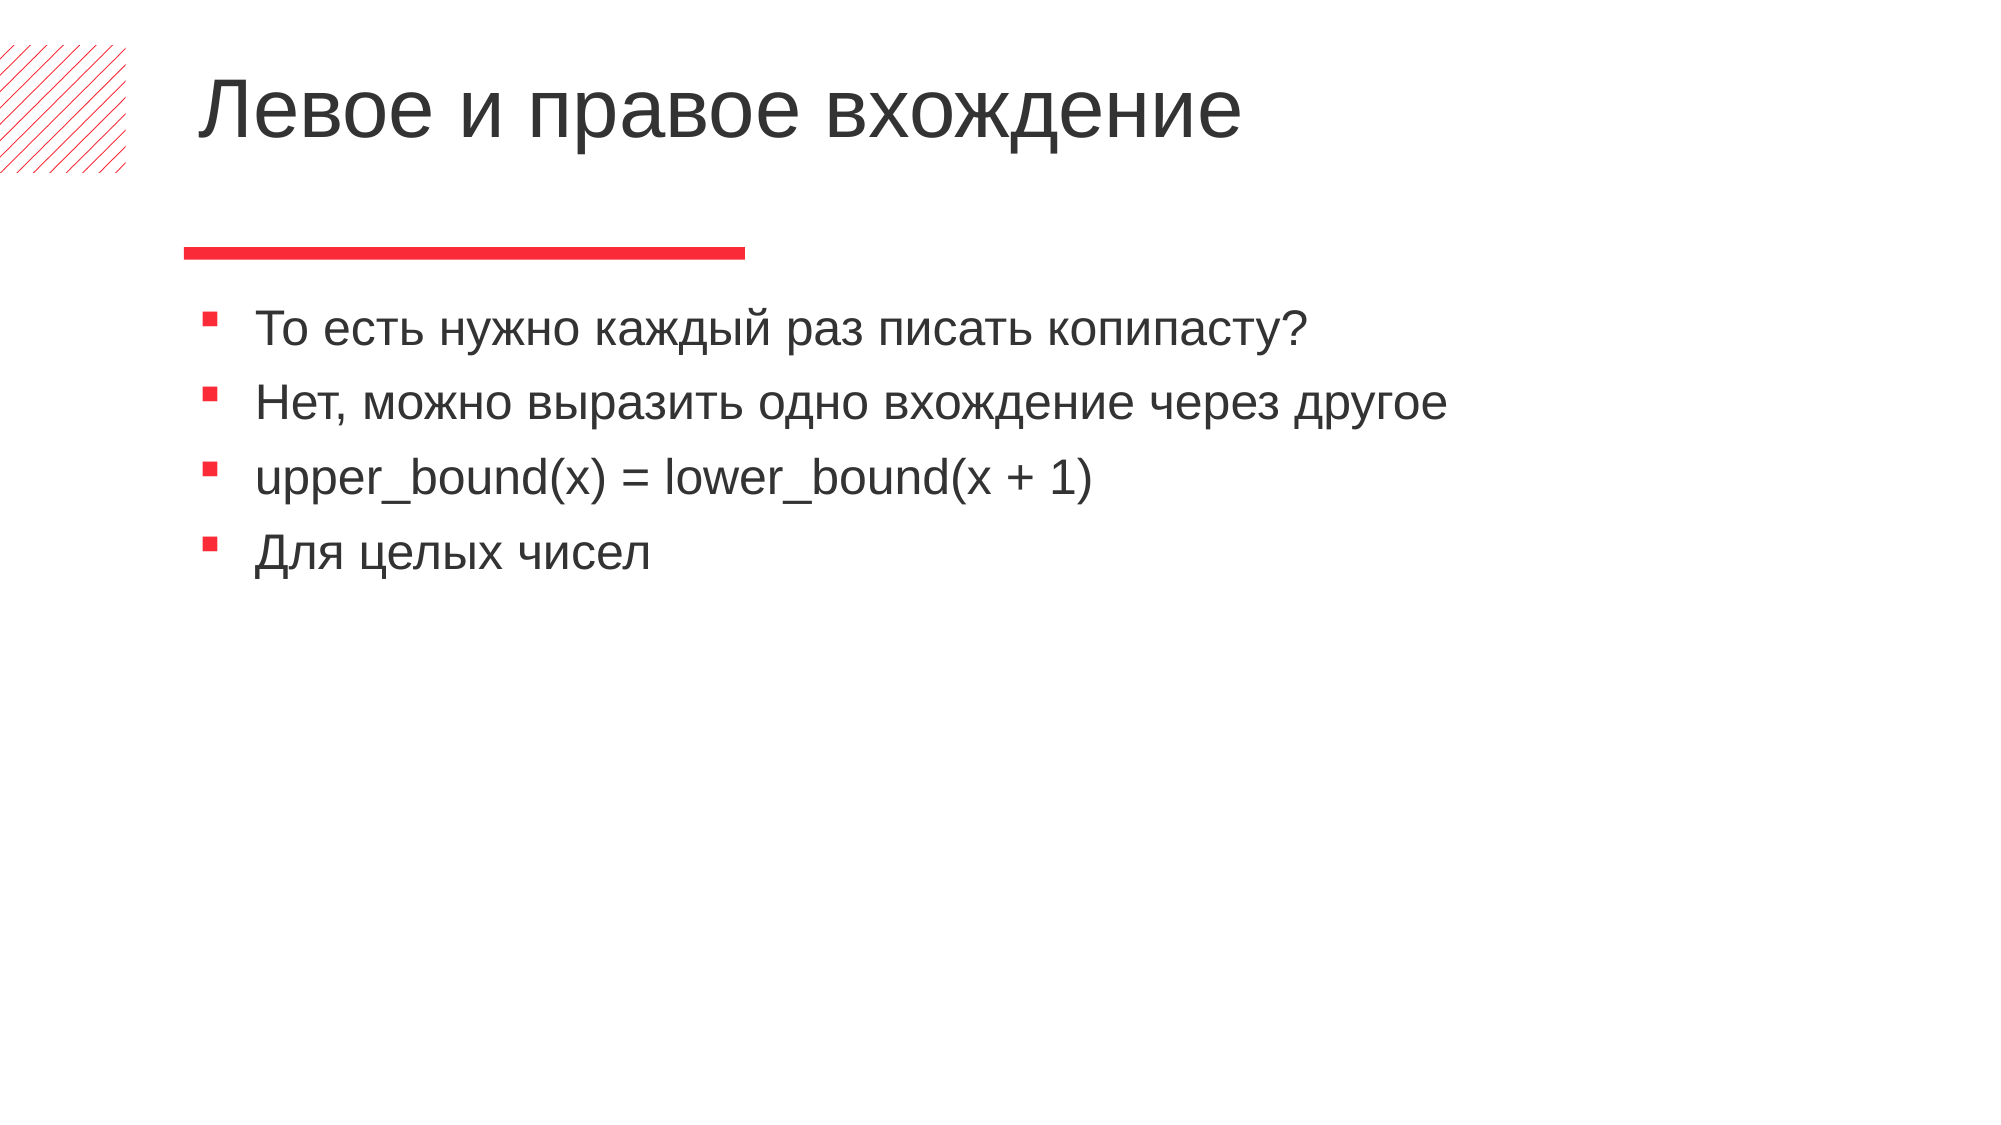

Левое и правое вхождение
То есть нужно каждый раз писать копипасту?
Нет, можно выразить одно вхождение через другое
upper_bound(x) = lower_bound(x + 1)
Для целых чисел